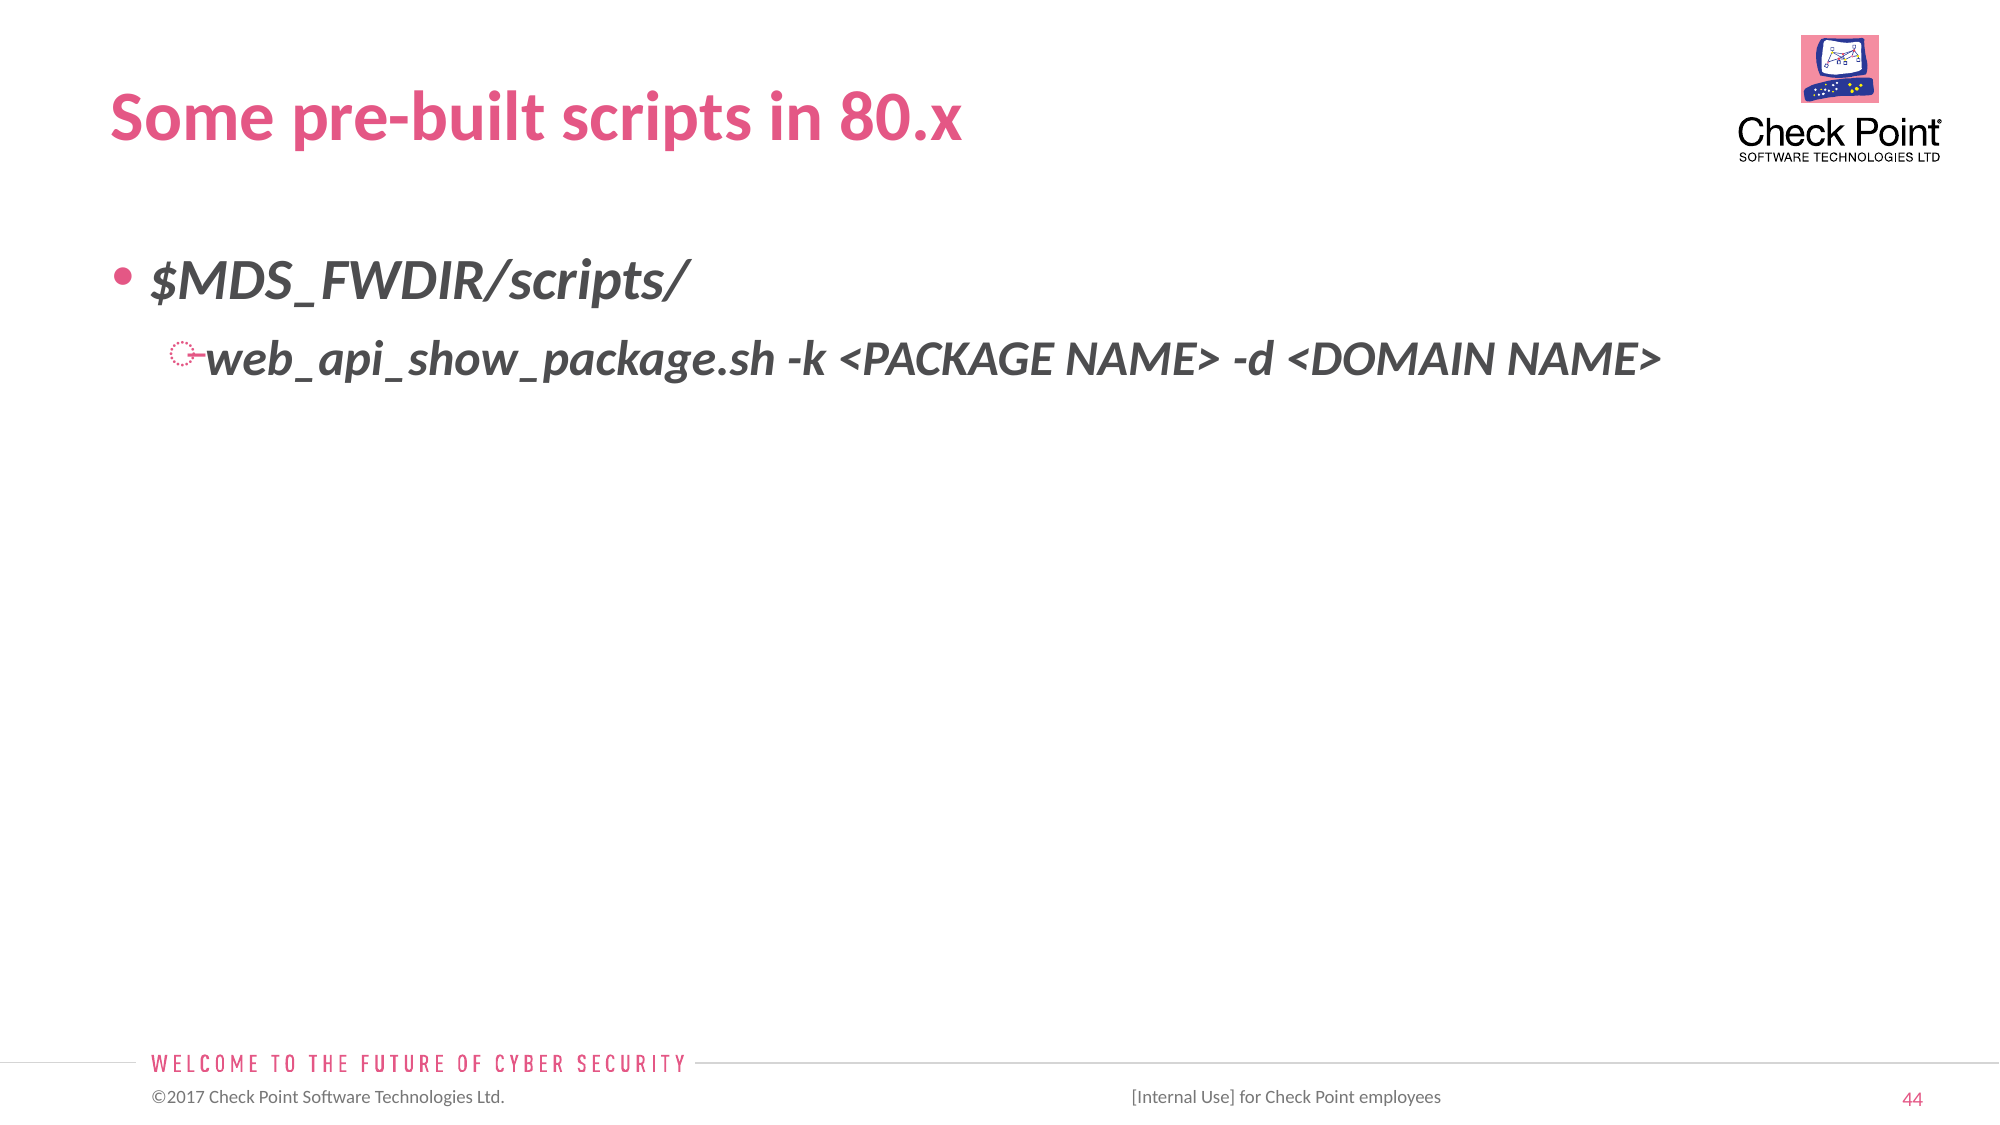

# Some pre-built scripts in 80.x
$MDS_FWDIR/scripts/
web_api_show_package.sh -k <PACKAGE NAME> -d <DOMAIN NAME>
 [Internal Use] for Check Point employees​